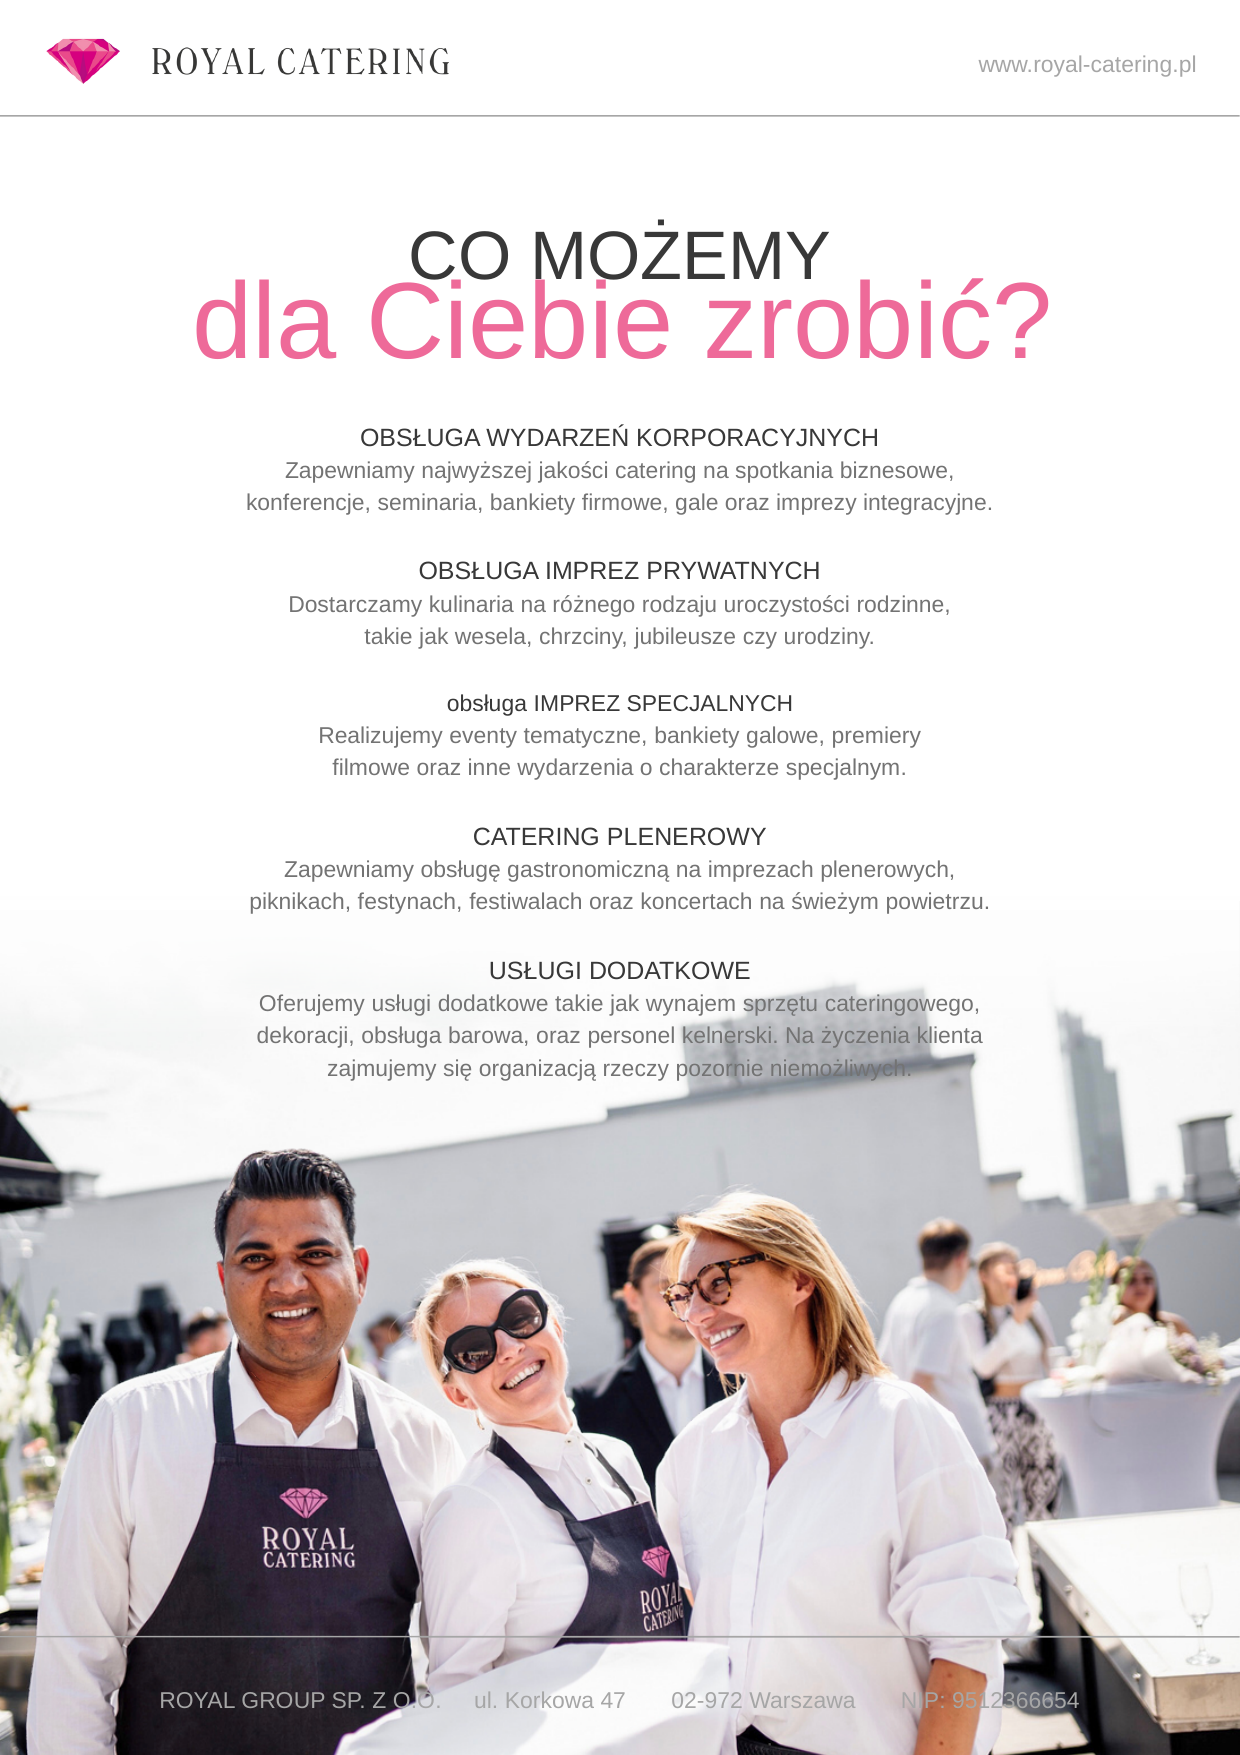

www.royal-catering.pl

CO MOŻEMY
dla Ciebie zrobić?
OBSŁUGA WYDARZEŃ KORPORACYJNYCH
Zapewniamy najwyższej jakości catering na spotkania biznesowe,
konferencje, seminaria, bankiety firmowe, gale oraz imprezy integracyjne.

OBSŁUGA IMPREZ PRYWATNYCH
Dostarczamy kulinaria na różnego rodzaju uroczystości rodzinne,
takie jak wesela, chrzciny, jubileusze czy urodziny.

obsługa IMPREZ SPECJALNYCH
Realizujemy eventy tematyczne, bankiety galowe, premiery
filmowe oraz inne wydarzenia o charakterze specjalnym.

CATERING PLENEROWY
Zapewniamy obsługę gastronomiczną na imprezach plenerowych,
piknikach, festynach, festiwalach oraz koncertach na świeżym powietrzu.

USŁUGI DODATKOWE
Oferujemy usługi dodatkowe takie jak wynajem sprzętu cateringowego,
dekoracji, obsługa barowa, oraz personel kelnerski. Na życzenia klienta
zajmujemy się organizacją rzeczy pozornie niemożliwych.

ROYAL GROUP SP. Z O.O.     ul. Korkowa 47       02-972 Warszawa       NIP: 9512366654